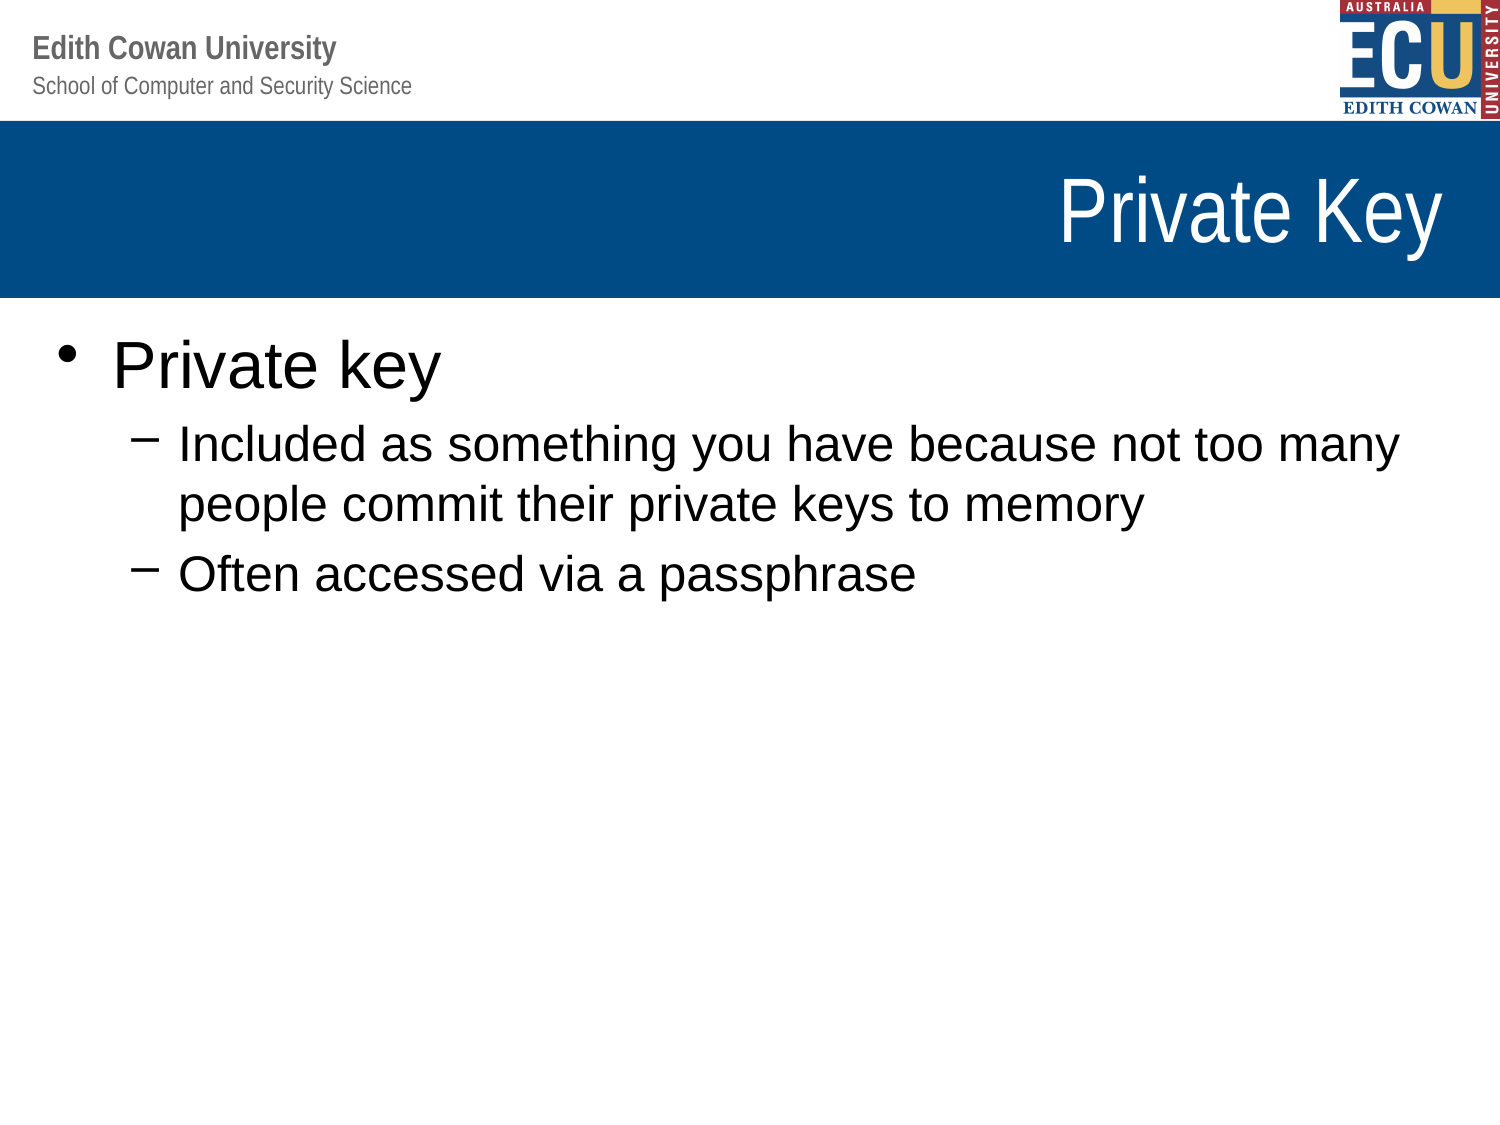

# Private Key
Private key
Included as something you have because not too many people commit their private keys to memory
Often accessed via a passphrase